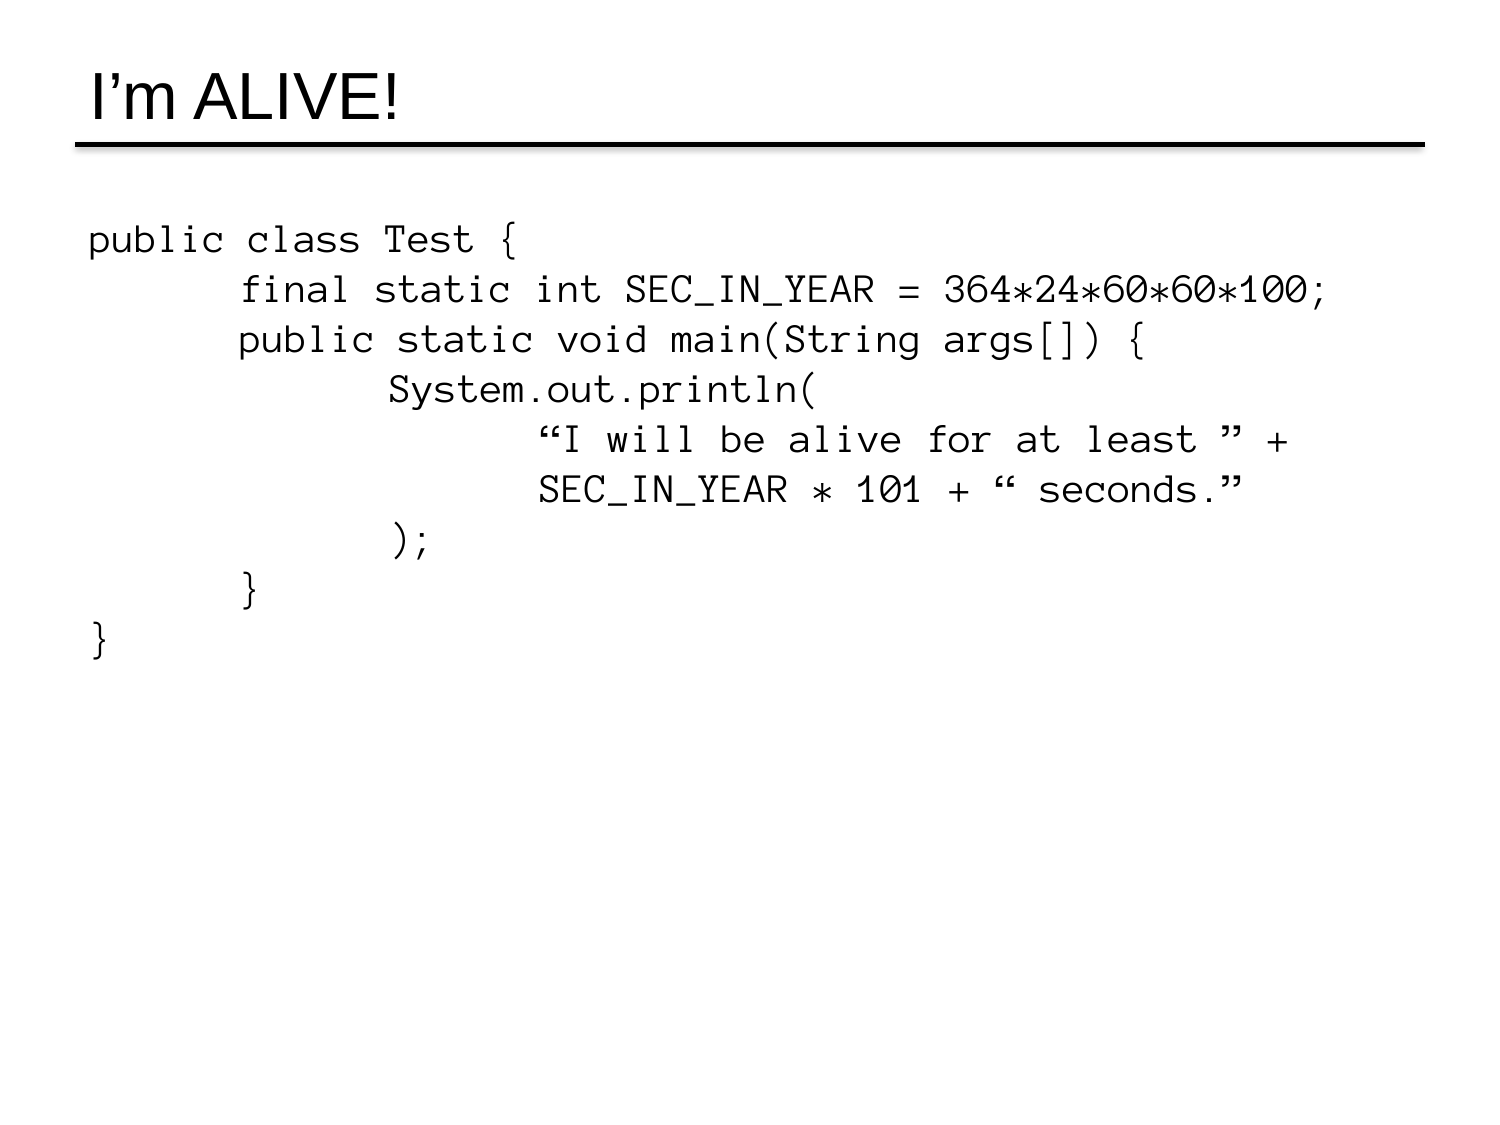

# I’m ALIVE!
public class Test {
	final static int SEC_IN_YEAR = 364*24*60*60*100;
	public static void main(String args[]) {
		System.out.println(
			“I will be alive for at least ” +
			SEC_IN_YEAR * 101 + “ seconds.”
		);
	}
}
[-128, 127]
14
-116